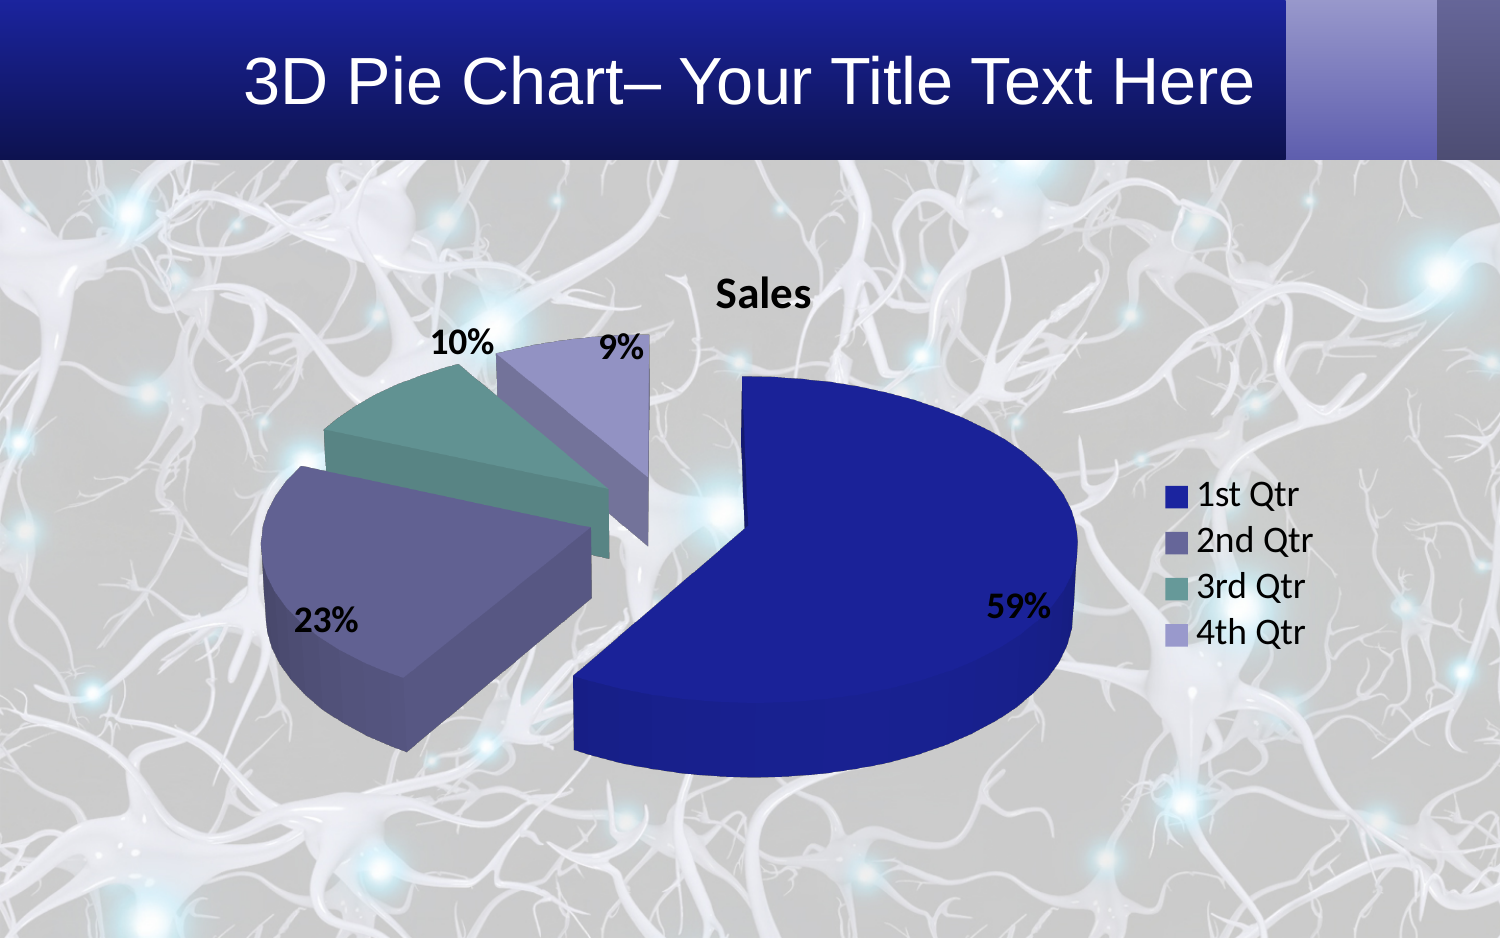

# 3D Pie Chart– Your Title Text Here

[unsupported chart]